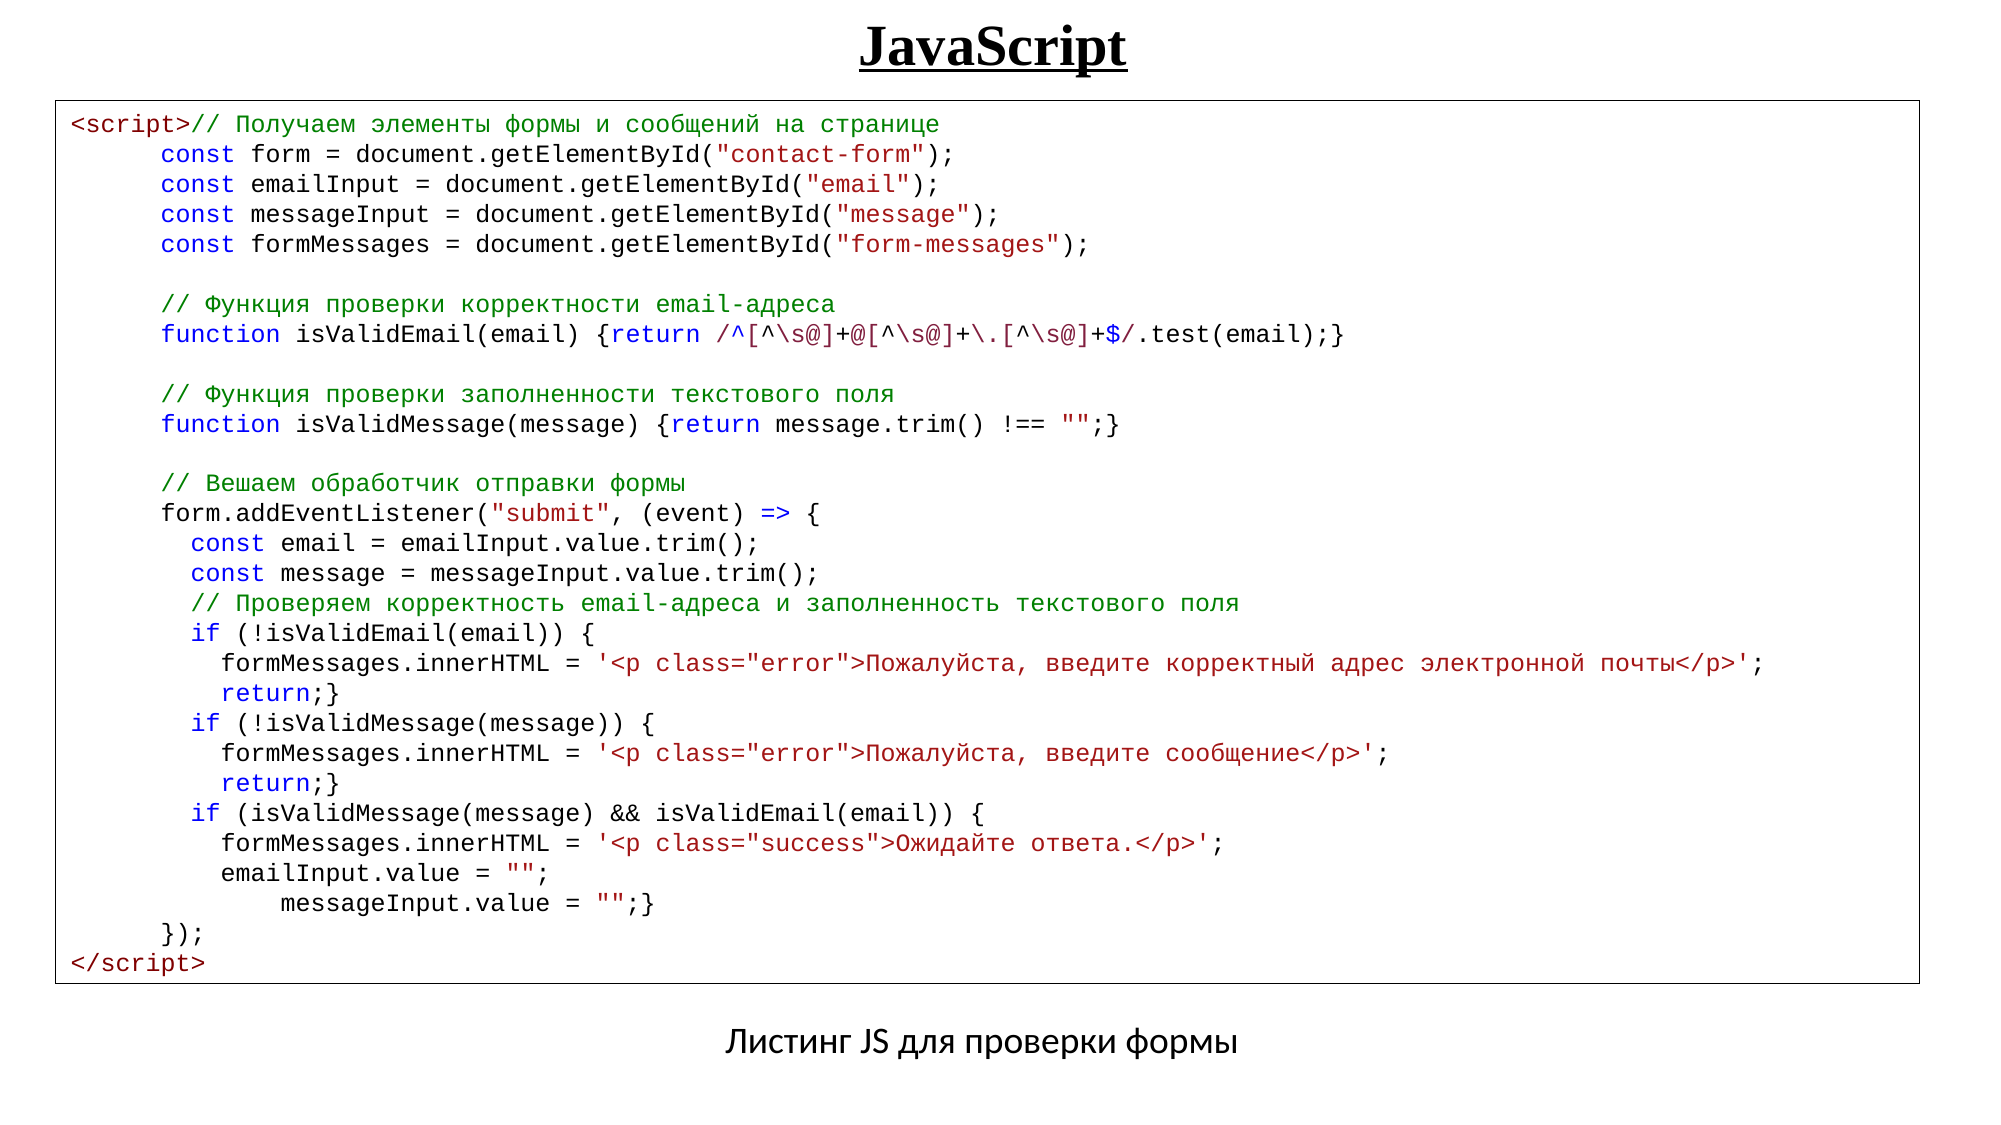

JavaScript
<script>// Получаем элементы формы и сообщений на странице
      const form = document.getElementById("contact-form");
      const emailInput = document.getElementById("email");
      const messageInput = document.getElementById("message");
      const formMessages = document.getElementById("form-messages");

      // Функция проверки корректности email-адреса
      function isValidEmail(email) {return /^[^\s@]+@[^\s@]+\.[^\s@]+$/.test(email);}

      // Функция проверки заполненности текстового поля
      function isValidMessage(message) {return message.trim() !== "";}

      // Вешаем обработчик отправки формы
      form.addEventListener("submit", (event) => {
        const email = emailInput.value.trim();
        const message = messageInput.value.trim();
        // Проверяем корректность email-адреса и заполненность текстового поля
        if (!isValidEmail(email)) {
          formMessages.innerHTML = '<p class="error">Пожалуйста, введите корректный адрес электронной почты</p>';
          return;}
        if (!isValidMessage(message)) {
          formMessages.innerHTML = '<p class="error">Пожалуйста, введите сообщение</p>';
          return;}
        if (isValidMessage(message) && isValidEmail(email)) {
          formMessages.innerHTML = '<p class="success">Ожидайте ответа.</p>';
          emailInput.value = "";
              messageInput.value = "";}
      });
</script>
Листинг JS для проверки формы